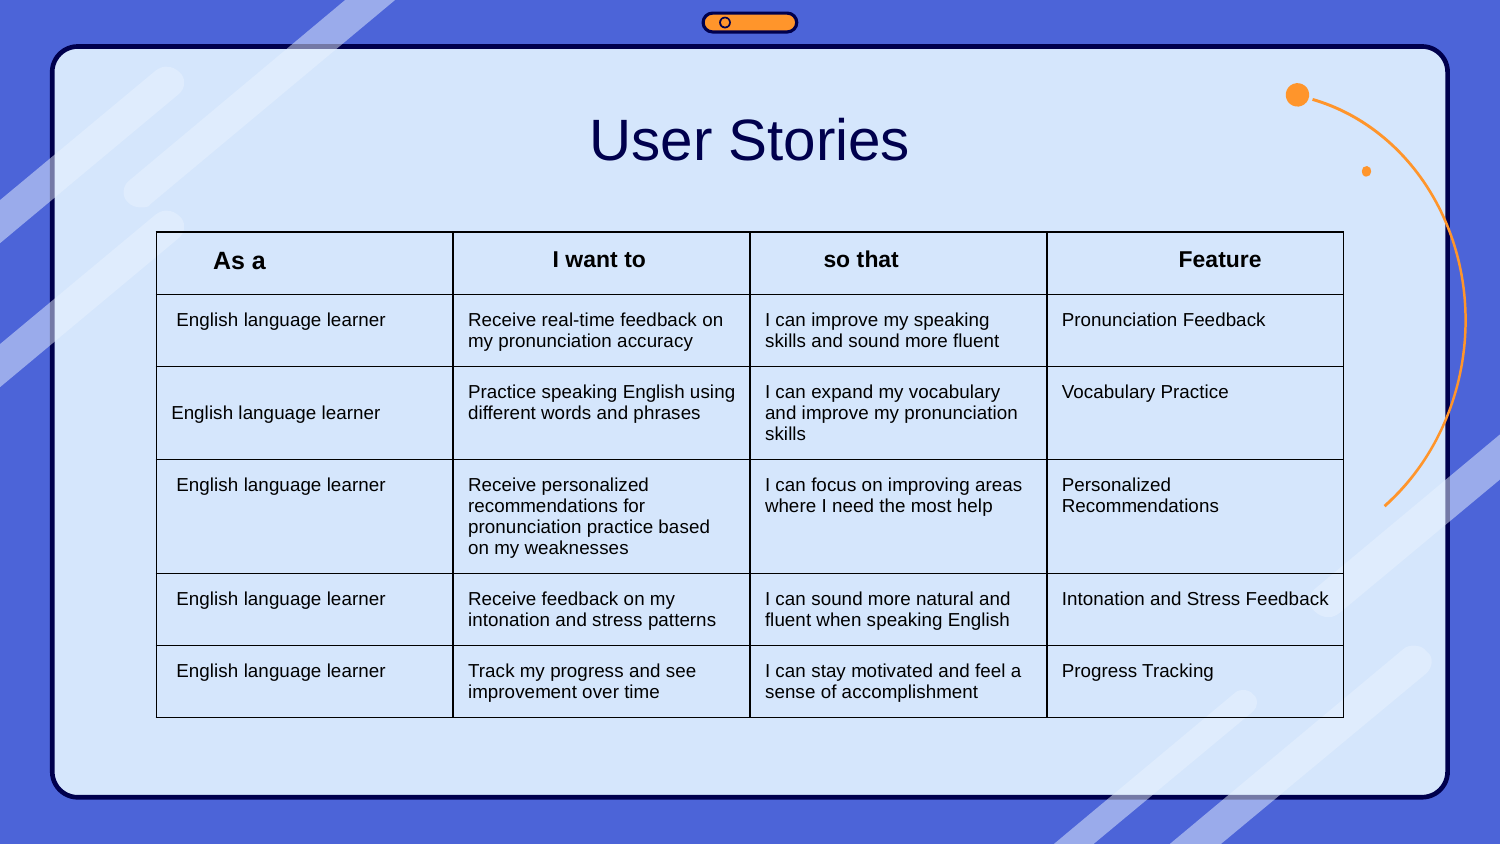

# User Stories
| As a | I want to | so that | Feature |
| --- | --- | --- | --- |
| English language learner | Receive real-time feedback on my pronunciation accuracy | I can improve my speaking skills and sound more fluent | Pronunciation Feedback |
| English language learner | Practice speaking English using different words and phrases | I can expand my vocabulary and improve my pronunciation skills | Vocabulary Practice |
| English language learner | Receive personalized recommendations for pronunciation practice based on my weaknesses | I can focus on improving areas where I need the most help | Personalized Recommendations |
| English language learner | Receive feedback on my intonation and stress patterns | I can sound more natural and fluent when speaking English | Intonation and Stress Feedback |
| English language learner | Track my progress and see improvement over time | I can stay motivated and feel a sense of accomplishment | Progress Tracking |